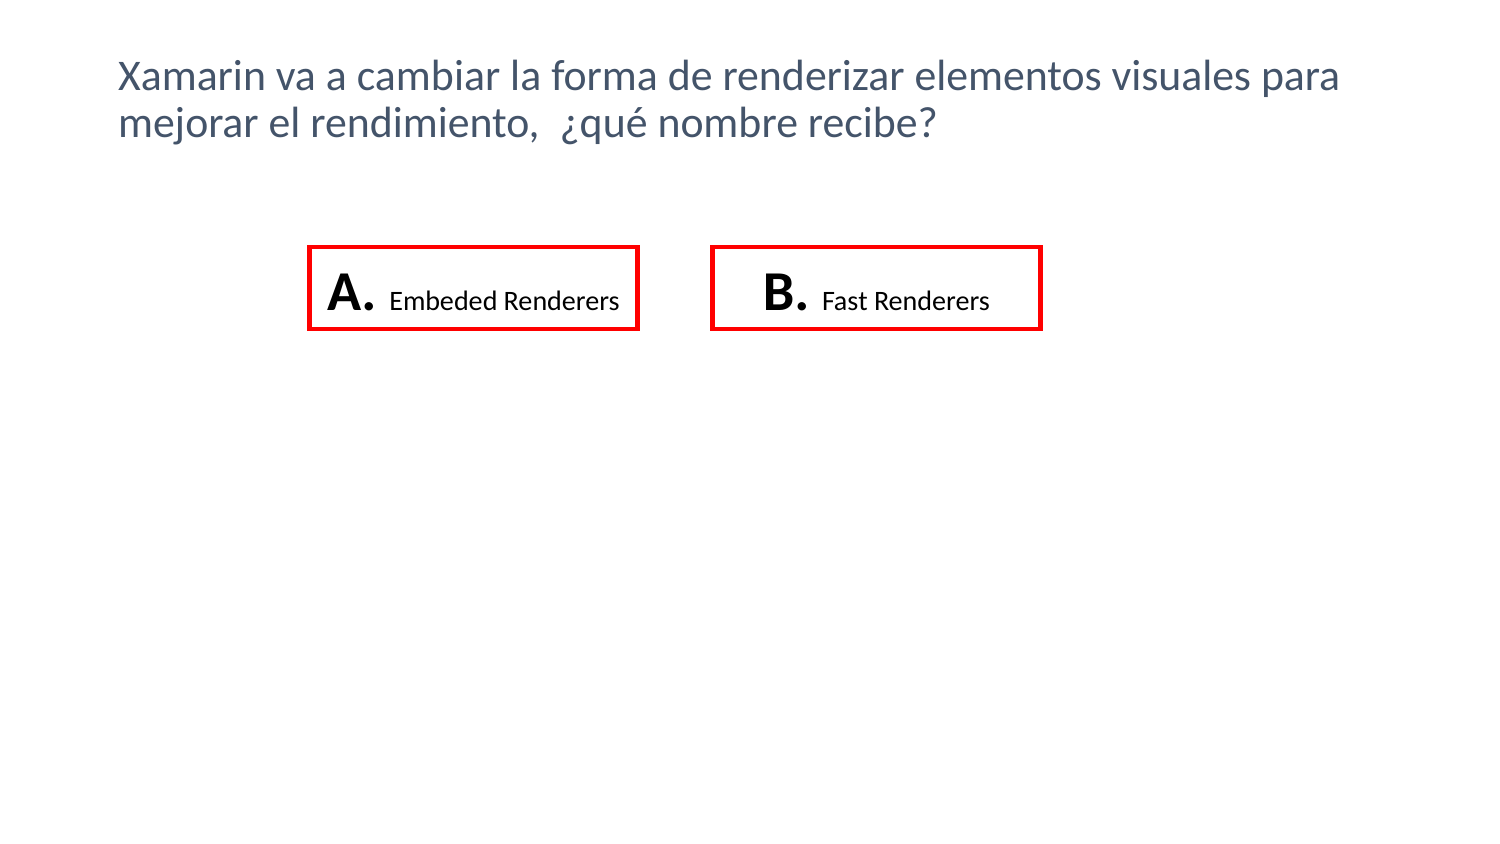

# Xamarin va a cambiar la forma de renderizar elementos visuales para mejorar el rendimiento,  ¿qué nombre recibe?
A. Embeded Renderers
B. Fast Renderers